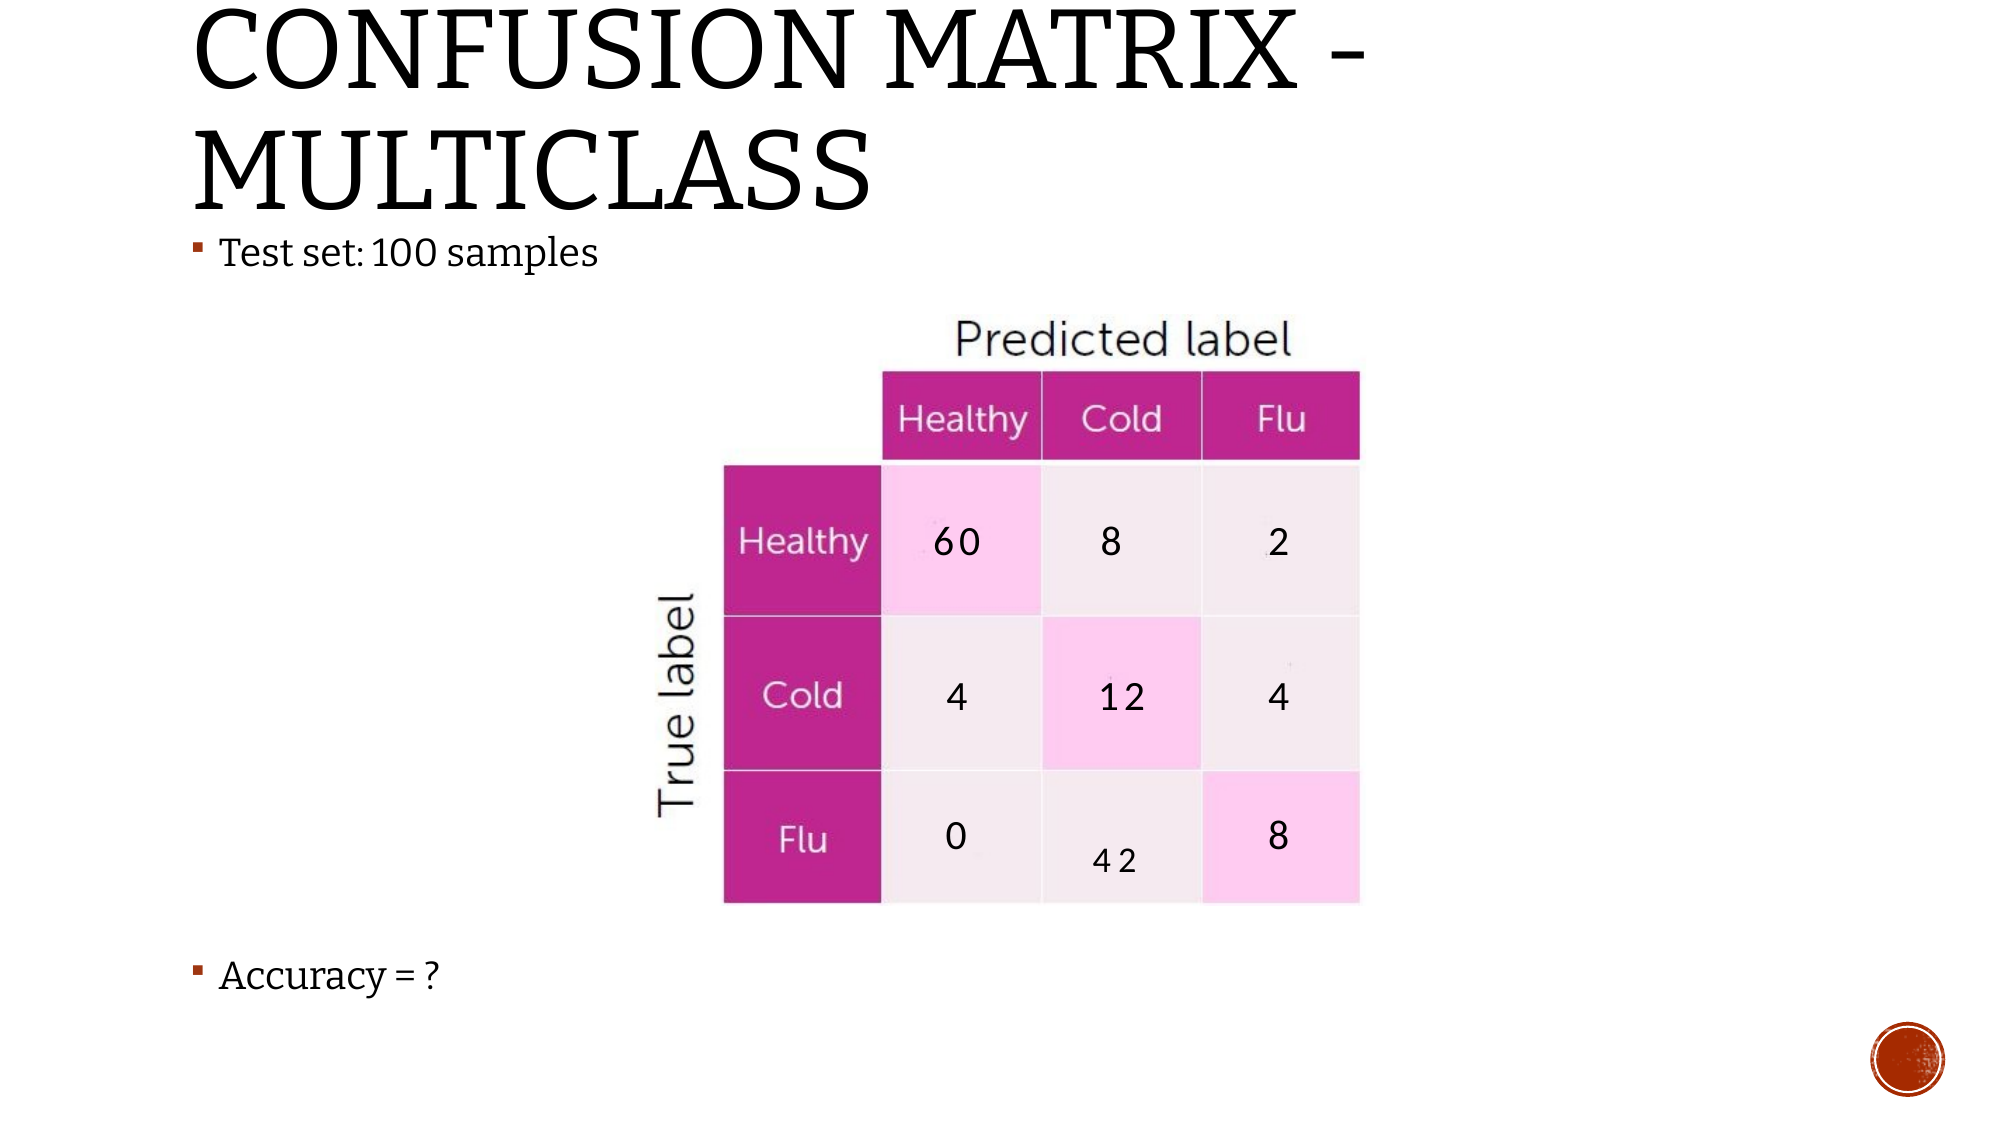

# Confusion matrix - multiclass
Test set: 100 samples

Accuracy = ?

60
8
2
4
12
4
42
0
8